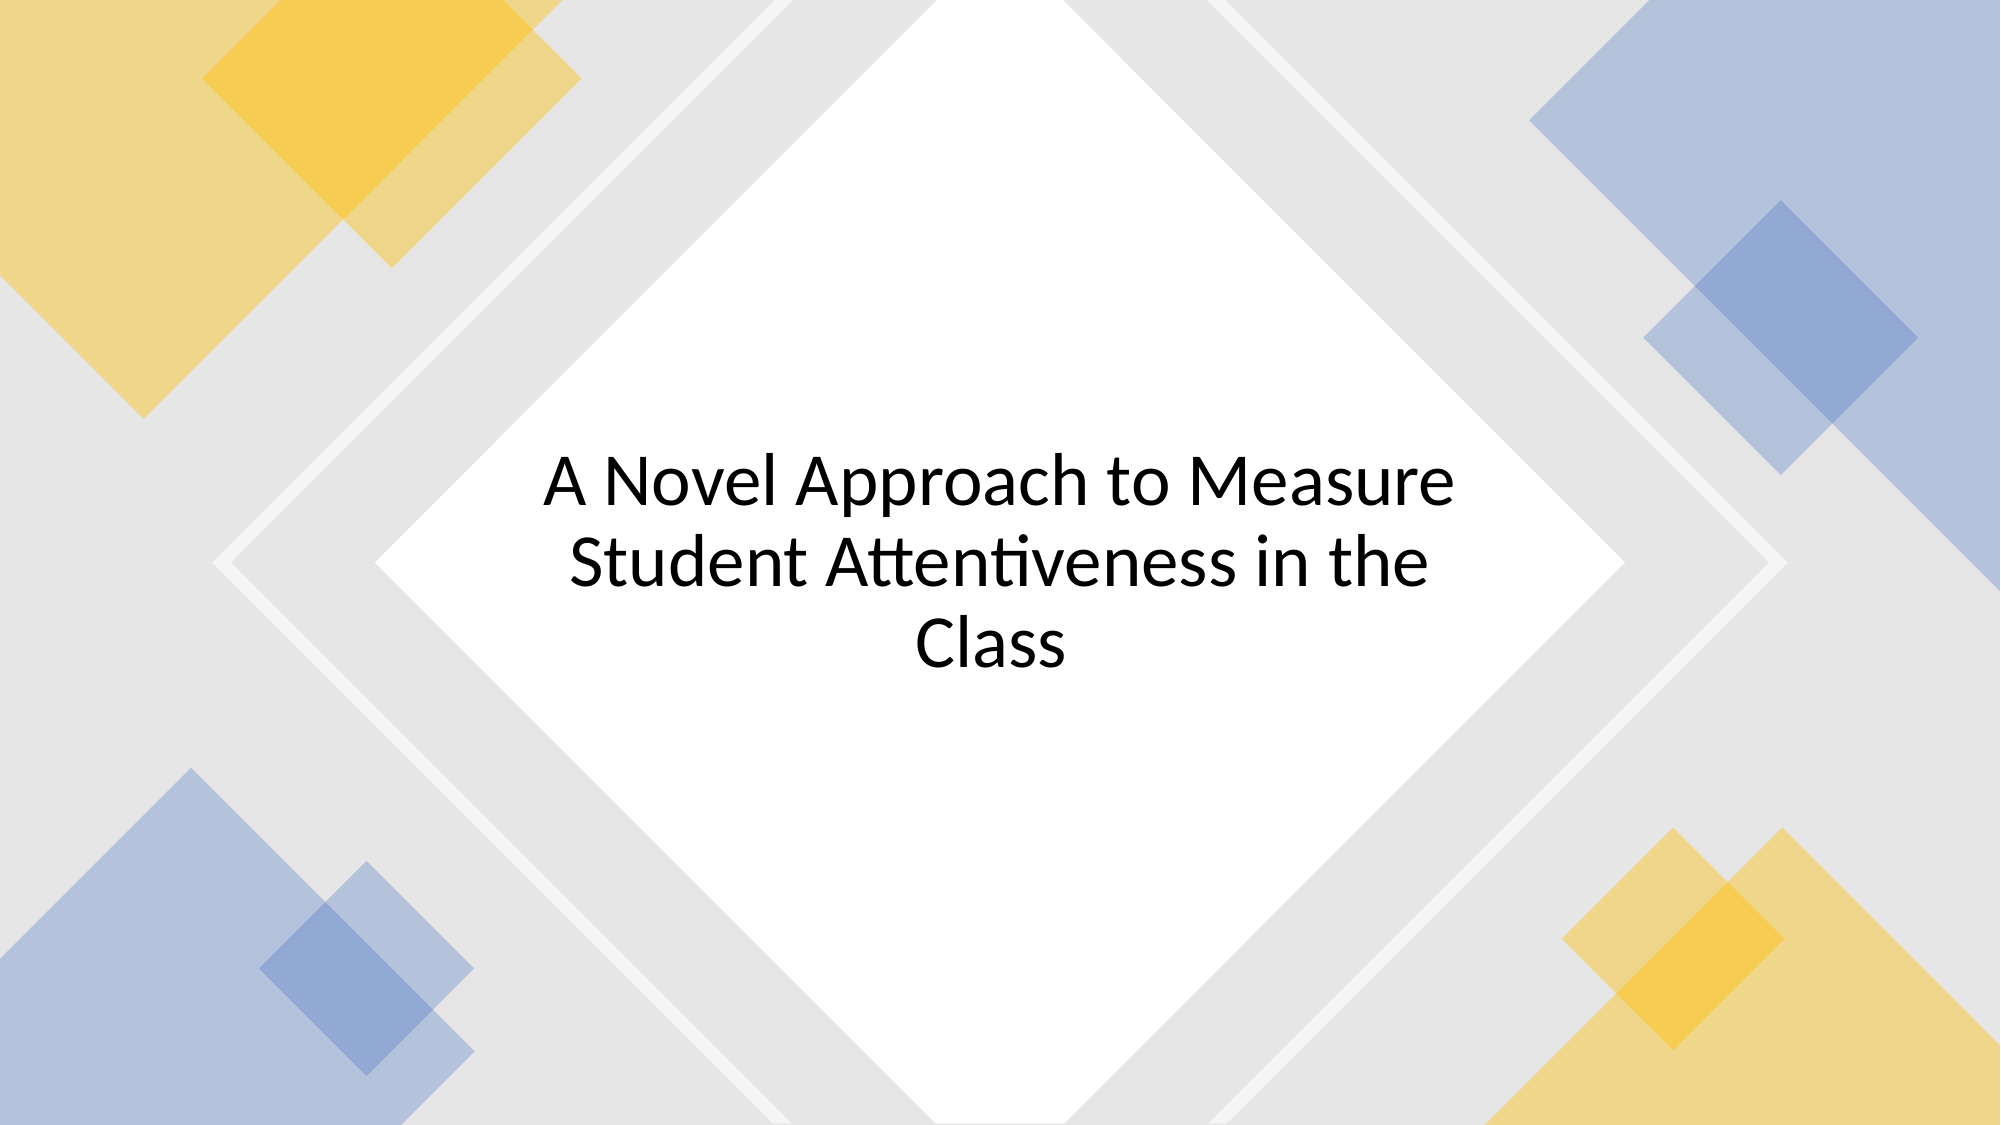

# A Novel Approach to Measure Student Attentiveness in the Class